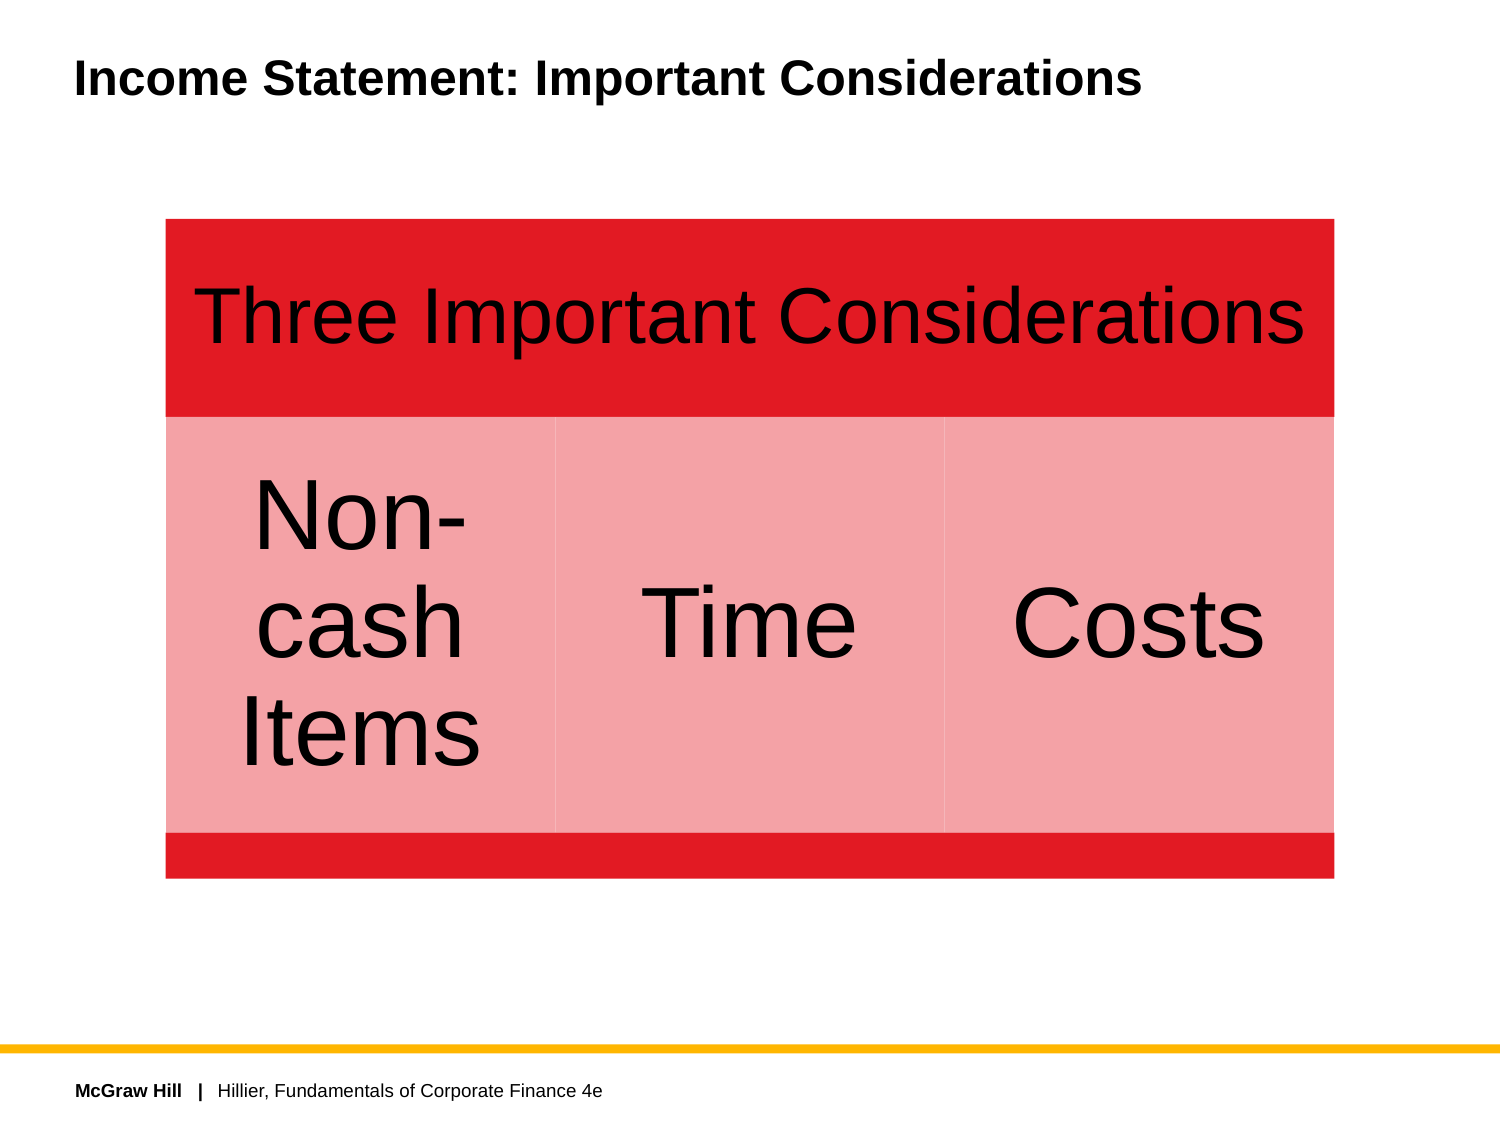

# Income Statement: Important Considerations
Three Important Considerations
Non-cash Items
Time
Costs
Hillier, Fundamentals of Corporate Finance 4e